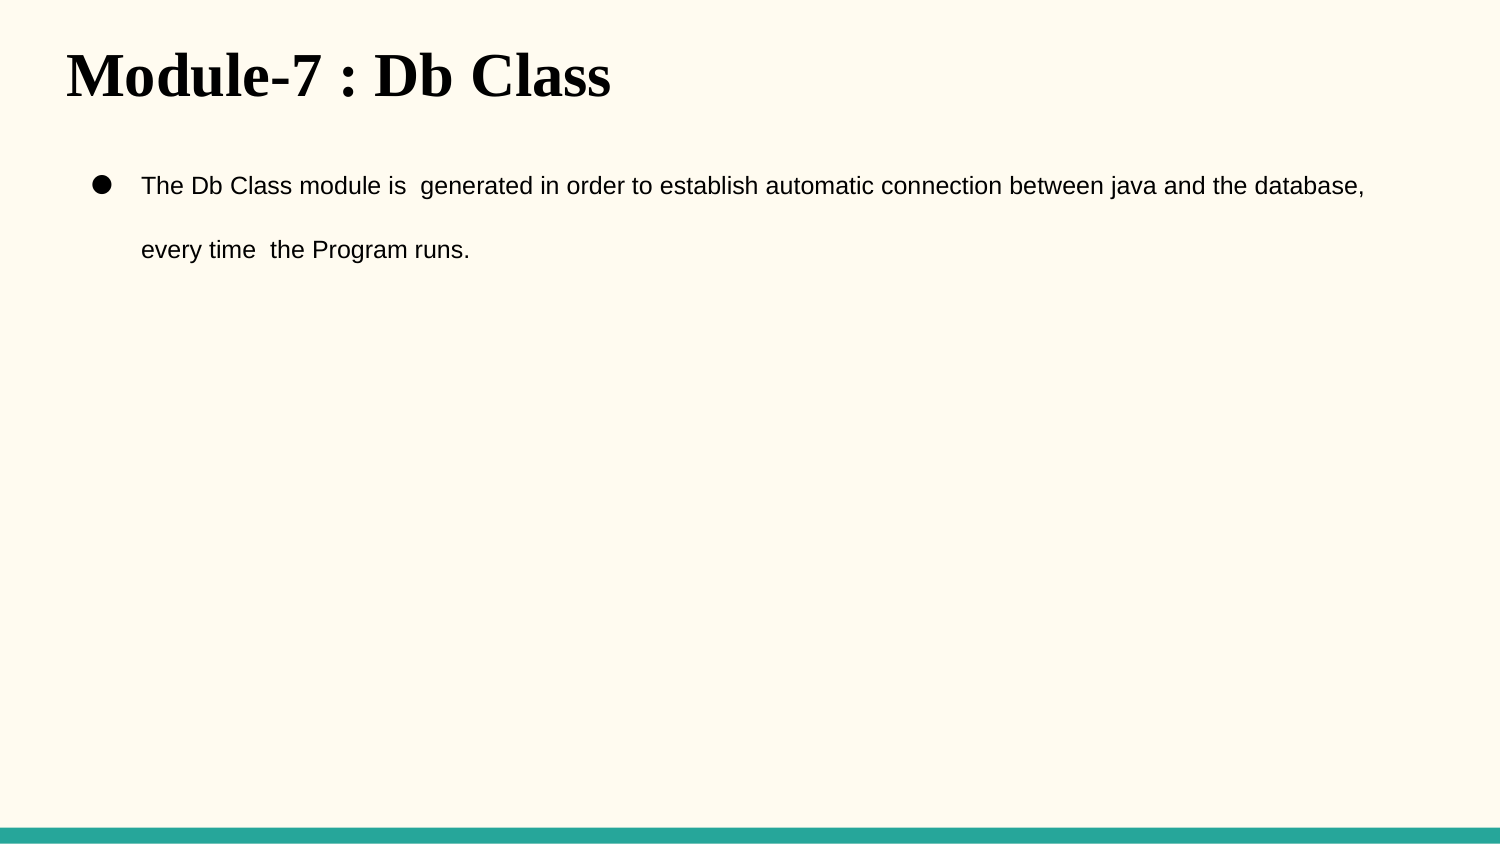

# Module-7 : Db Class
The Db Class module is  generated in order to establish automatic connection between java and the database, every time  the Program runs.